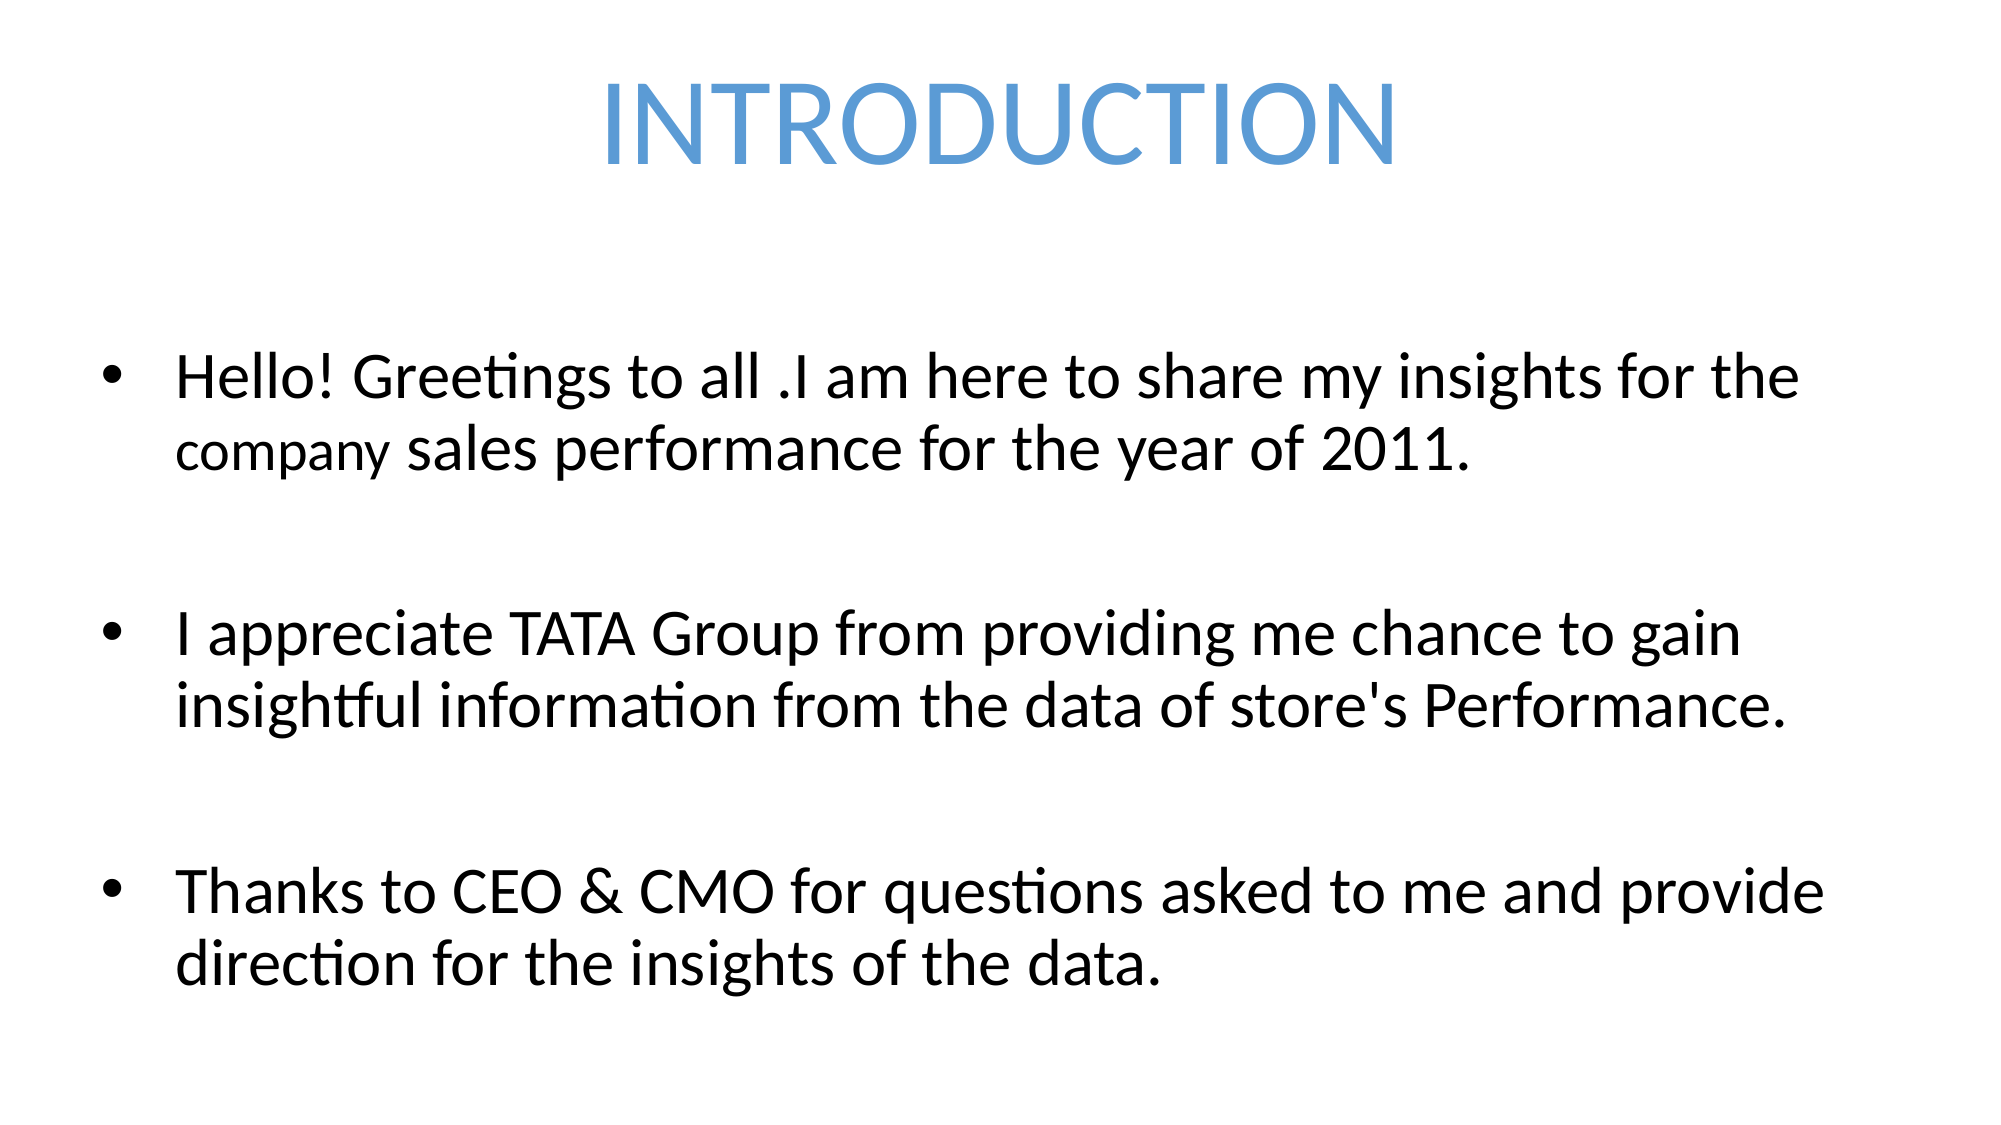

# INTRODUCTION
Hello! Greetings to all .I am here to share my insights for the company sales performance for the year of 2011.

I appreciate TATA Group from providing me chance to gain insightful information from the data of store's Performance.

Thanks to CEO & CMO for questions asked to me and provide direction for the insights of the data.